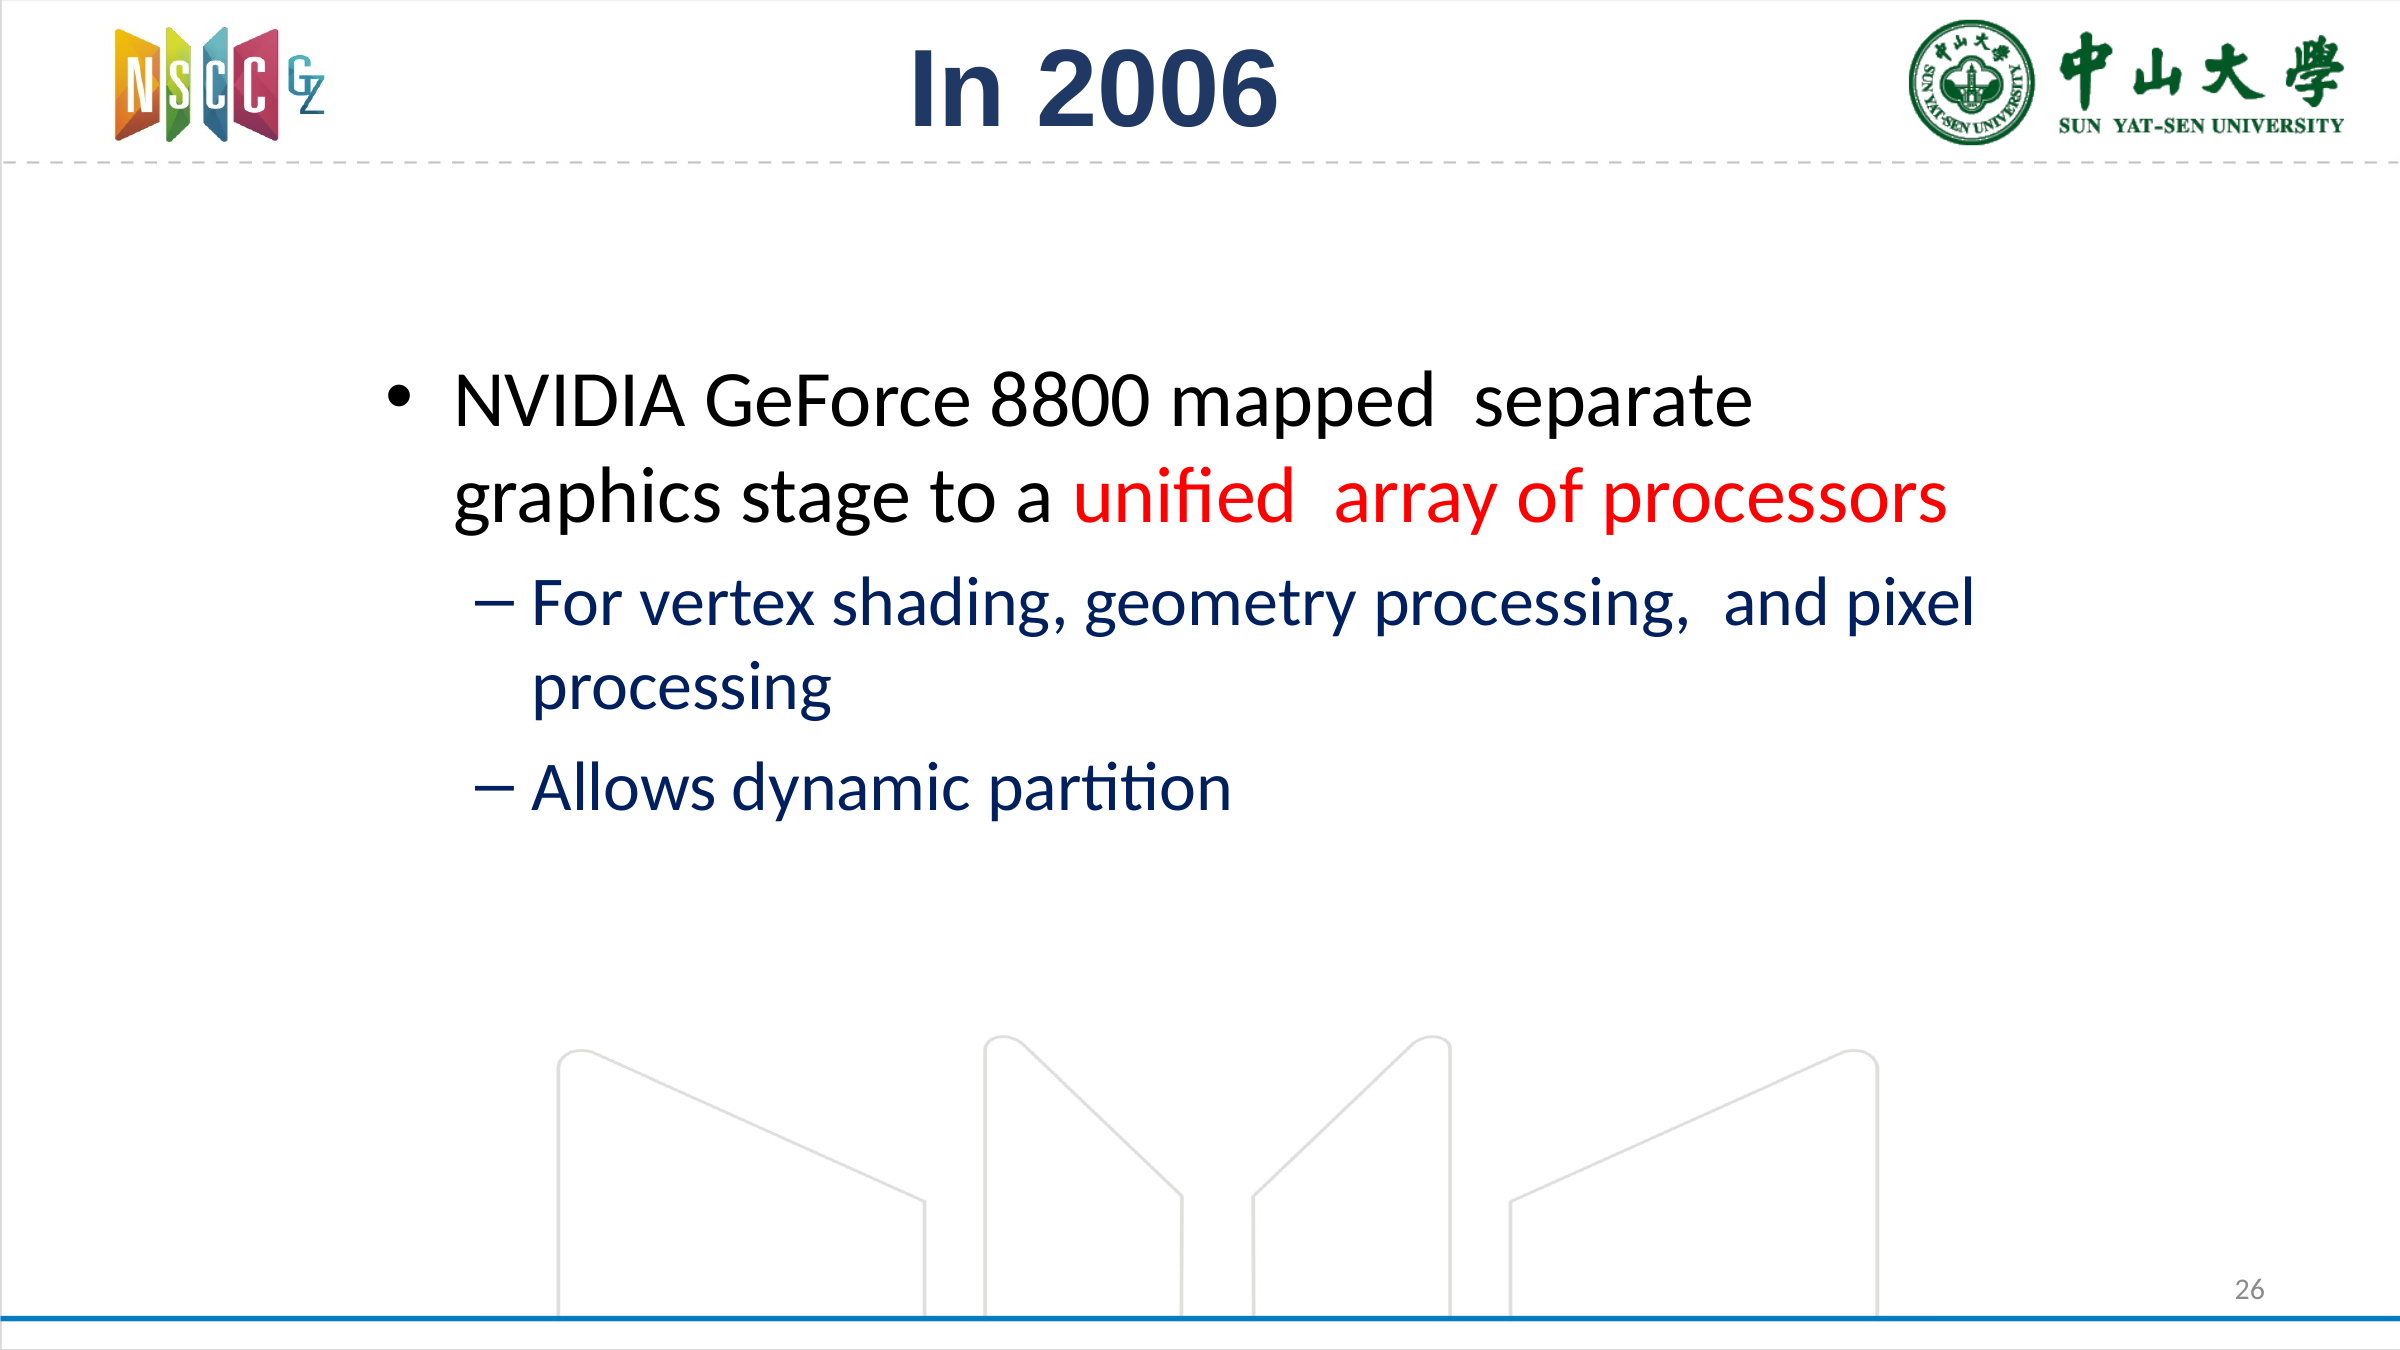

# In 2006
NVIDIA GeForce 8800 mapped  separate graphics stage to a unified  array of processors
For vertex shading, geometry processing,  and pixel processing
Allows dynamic partition
26